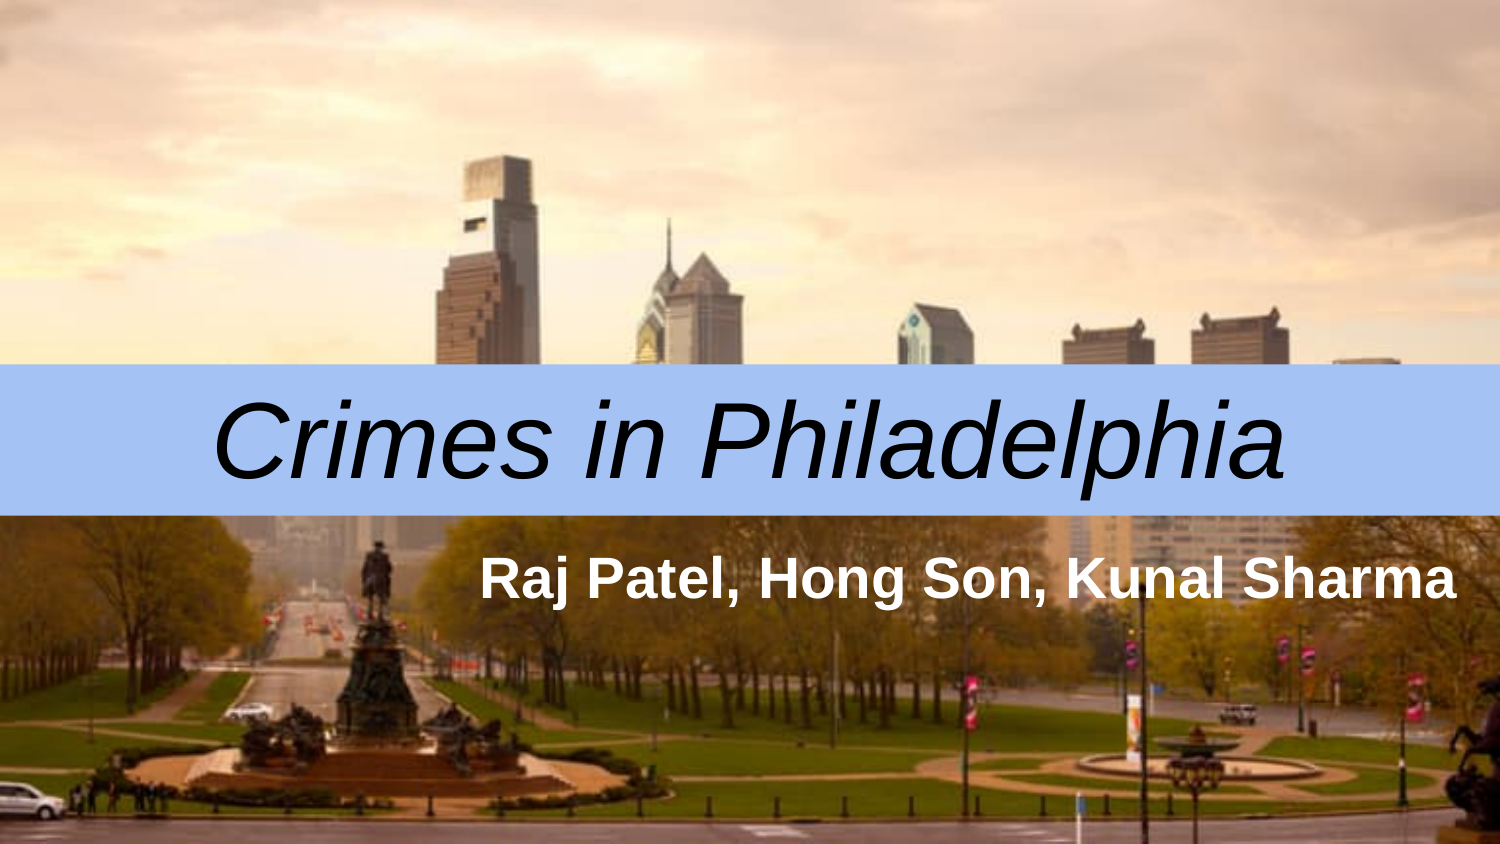

# Crimes in Philadelphia
Raj Patel, Hong Son, Kunal Sharma